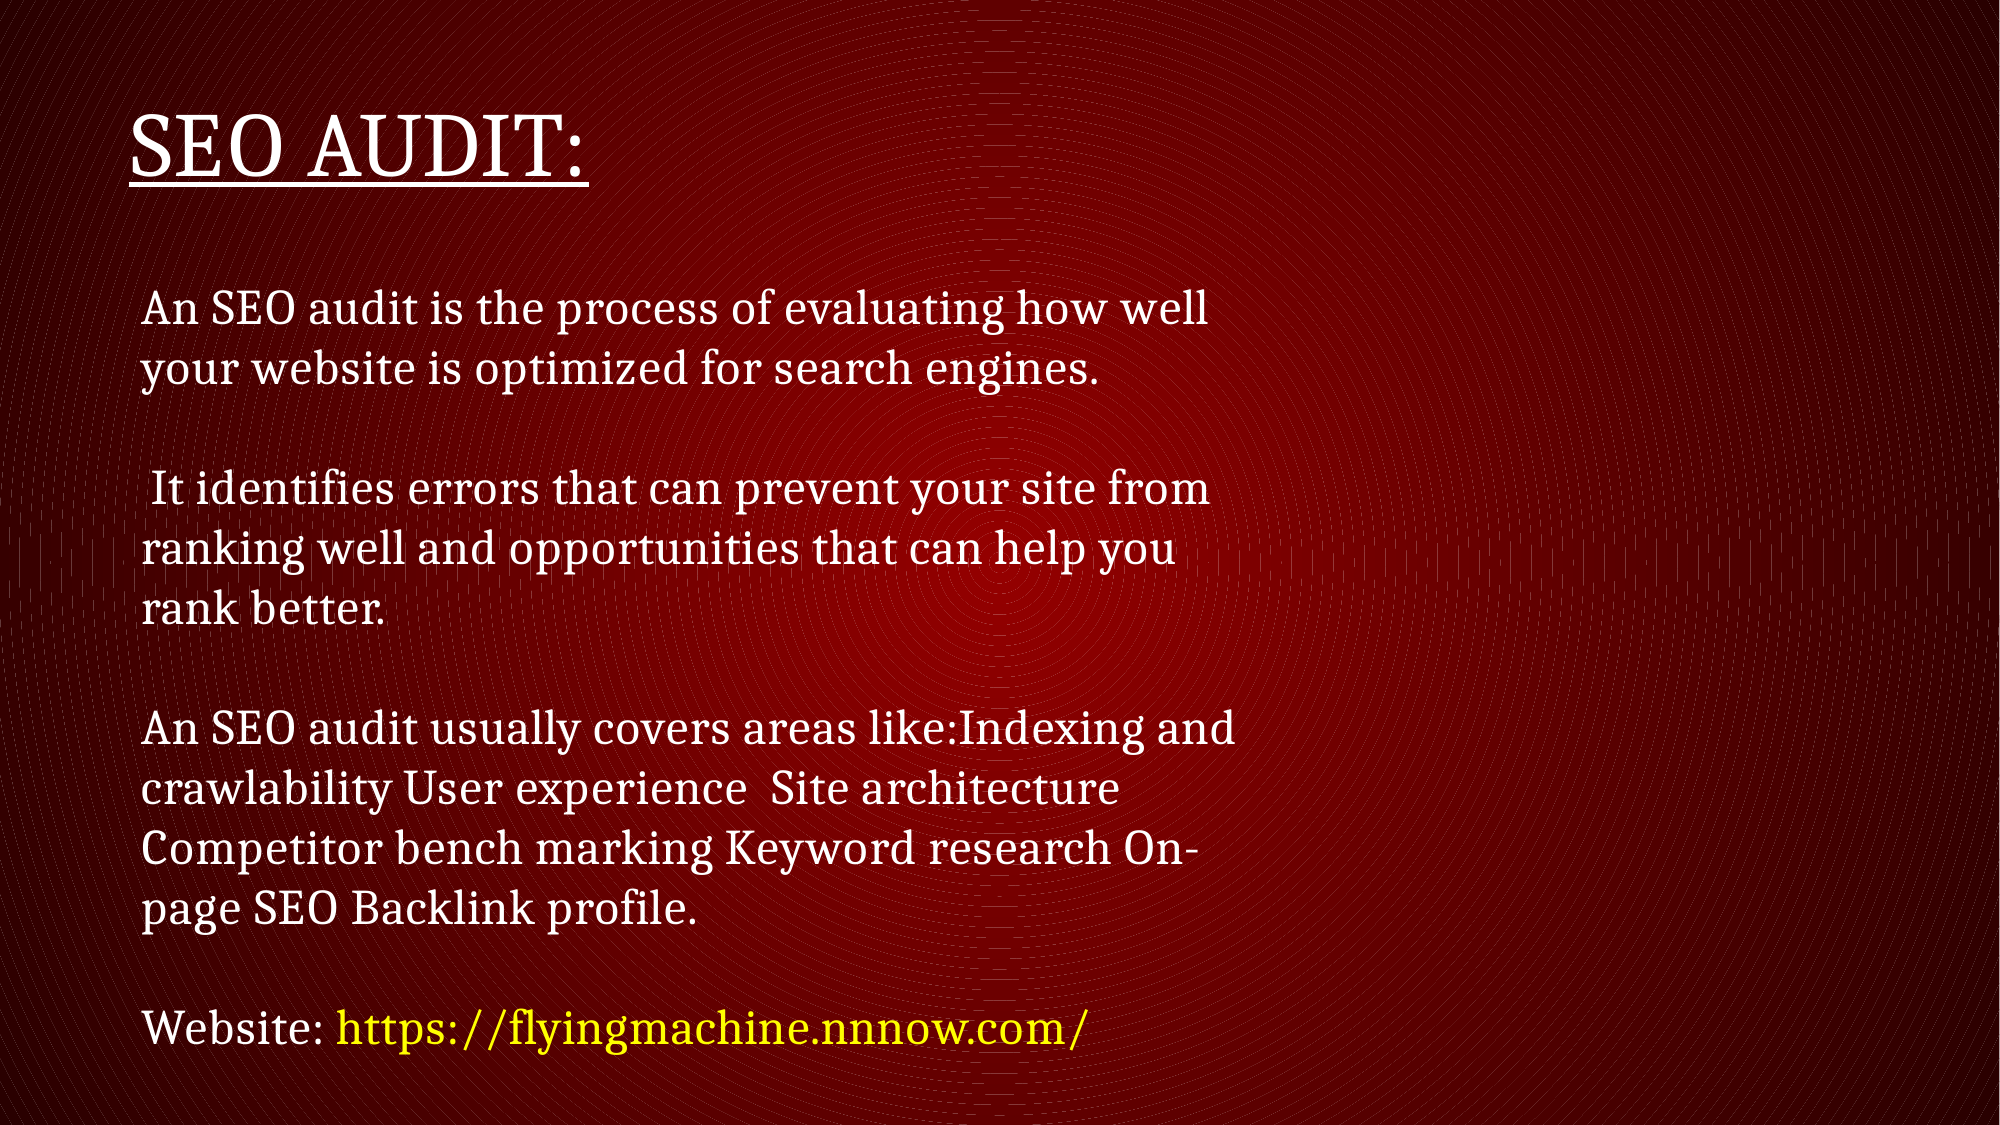

SEO AUDIT:
An SEO audit is the process of evaluating how well your website is optimized for search engines.

 It identifies errors that can prevent your site from ranking well and opportunities that can help you rank better.

An SEO audit usually covers areas like:Indexing and crawlability User experience  Site architecture Competitor bench marking Keyword research On-page SEO Backlink profile.

Website: https://flyingmachine.nnnow.com/